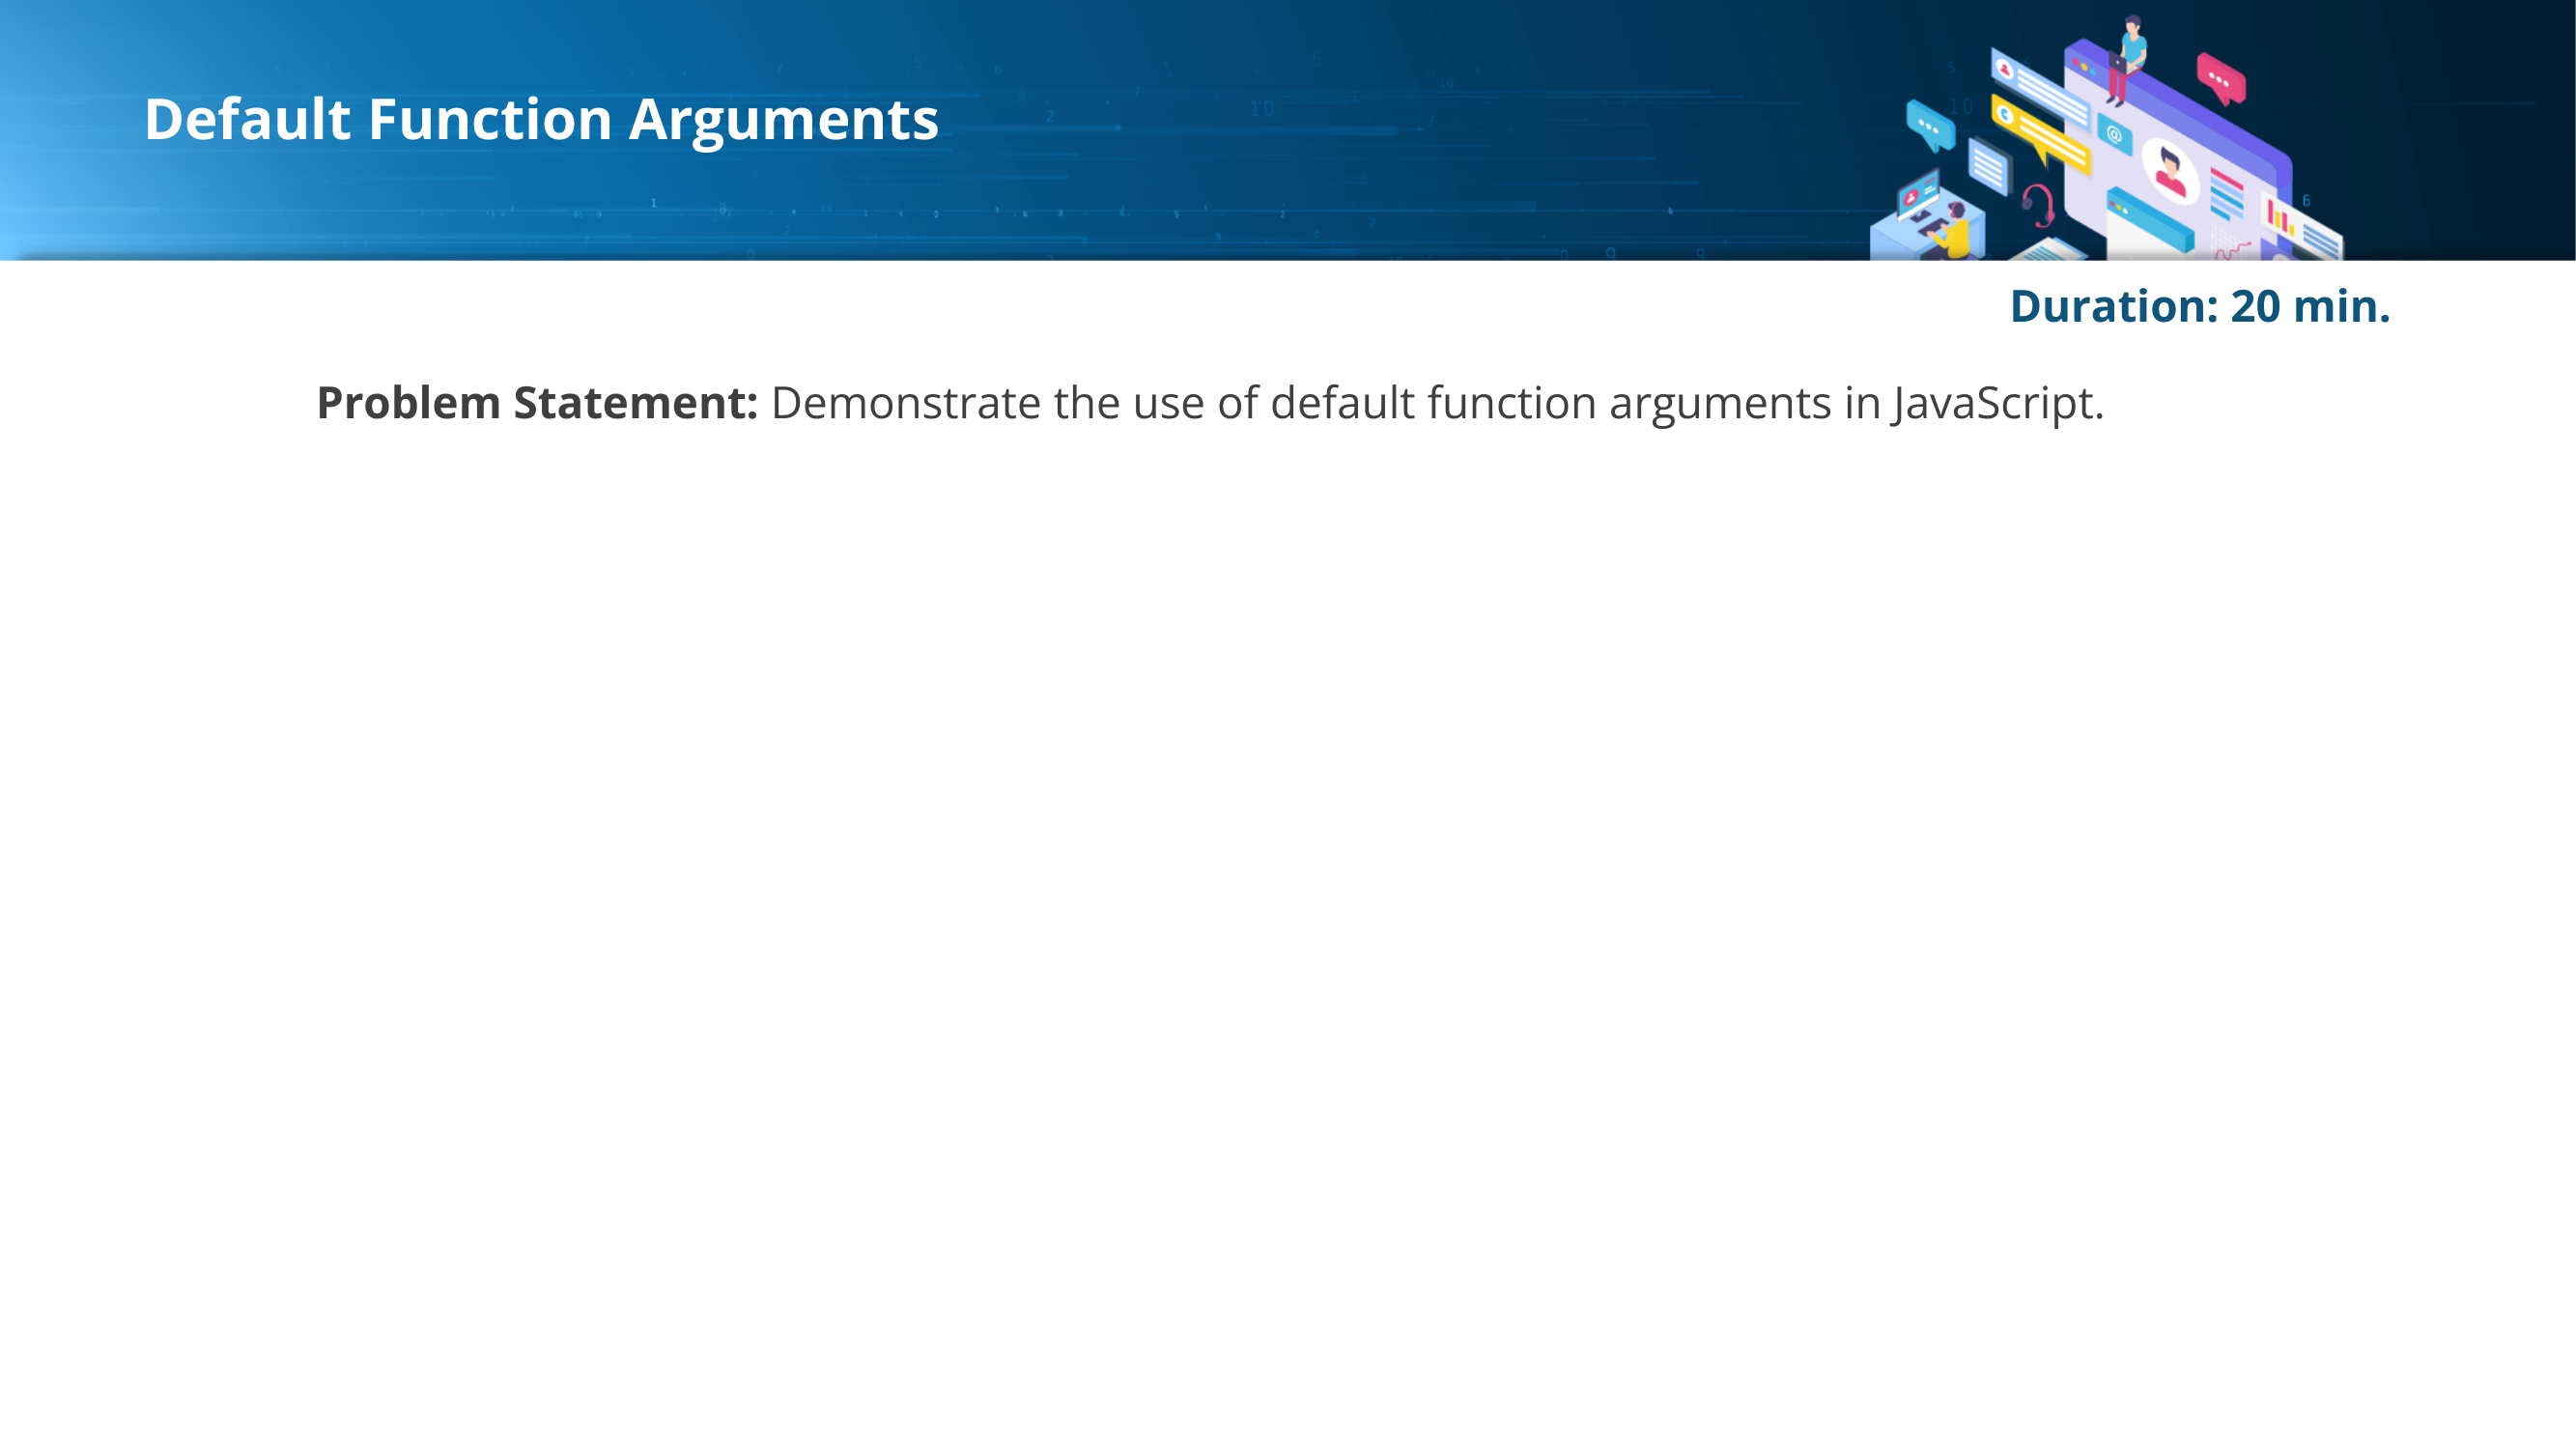

# Default Function Arguments
Duration: 20 min.
Problem Statement: Demonstrate the use of default function arguments in JavaScript.